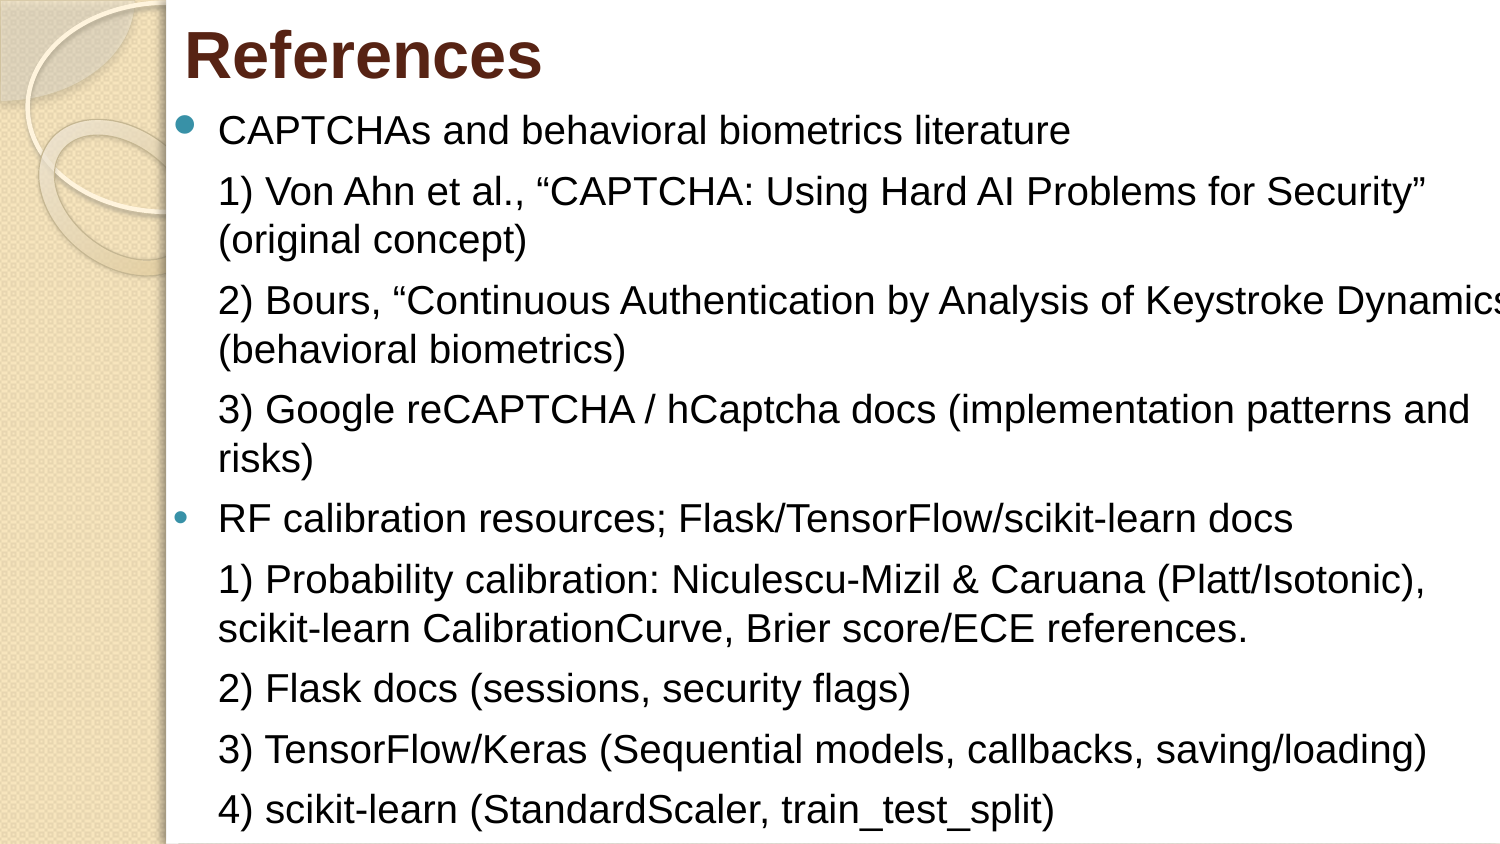

# References
CAPTCHAs and behavioral biometrics literature
	1) Von Ahn et al., “CAPTCHA: Using Hard AI Problems for Security” (original concept)
	2) Bours, “Continuous Authentication by Analysis of Keystroke Dynamics” (behavioral biometrics)
	3) Google reCAPTCHA / hCaptcha docs (implementation patterns and risks)
RF calibration resources; Flask/TensorFlow/scikit-learn docs
	1) Probability calibration: Niculescu-Mizil & Caruana (Platt/Isotonic), scikit-learn CalibrationCurve, Brier score/ECE references.
	2) Flask docs (sessions, security flags)
	3) TensorFlow/Keras (Sequential models, callbacks, saving/loading)
	4) scikit-learn (StandardScaler, train_test_split)